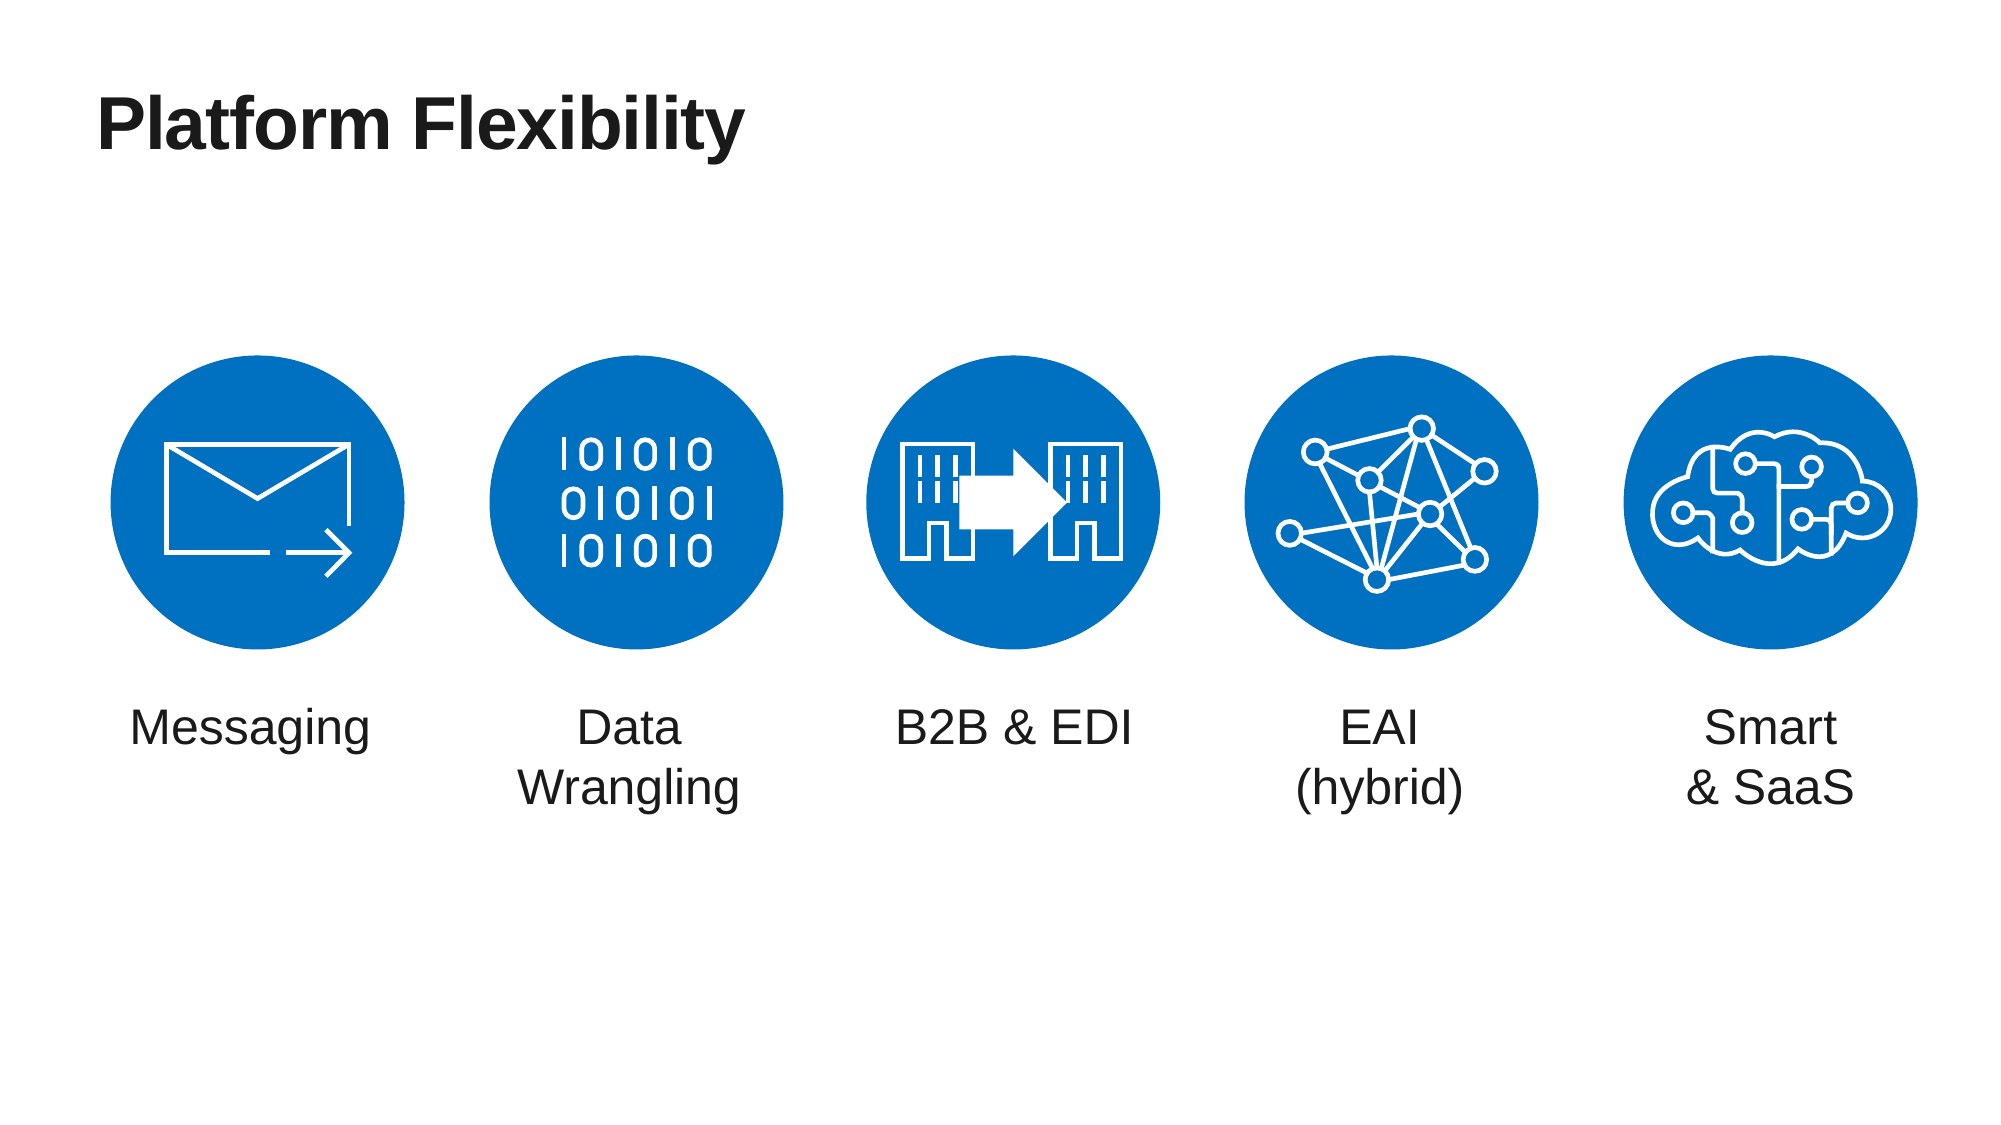

# Platform Flexibility

Messaging
Data Wrangling
EAI
(hybrid)
Smart
& SaaS
B2B & EDI